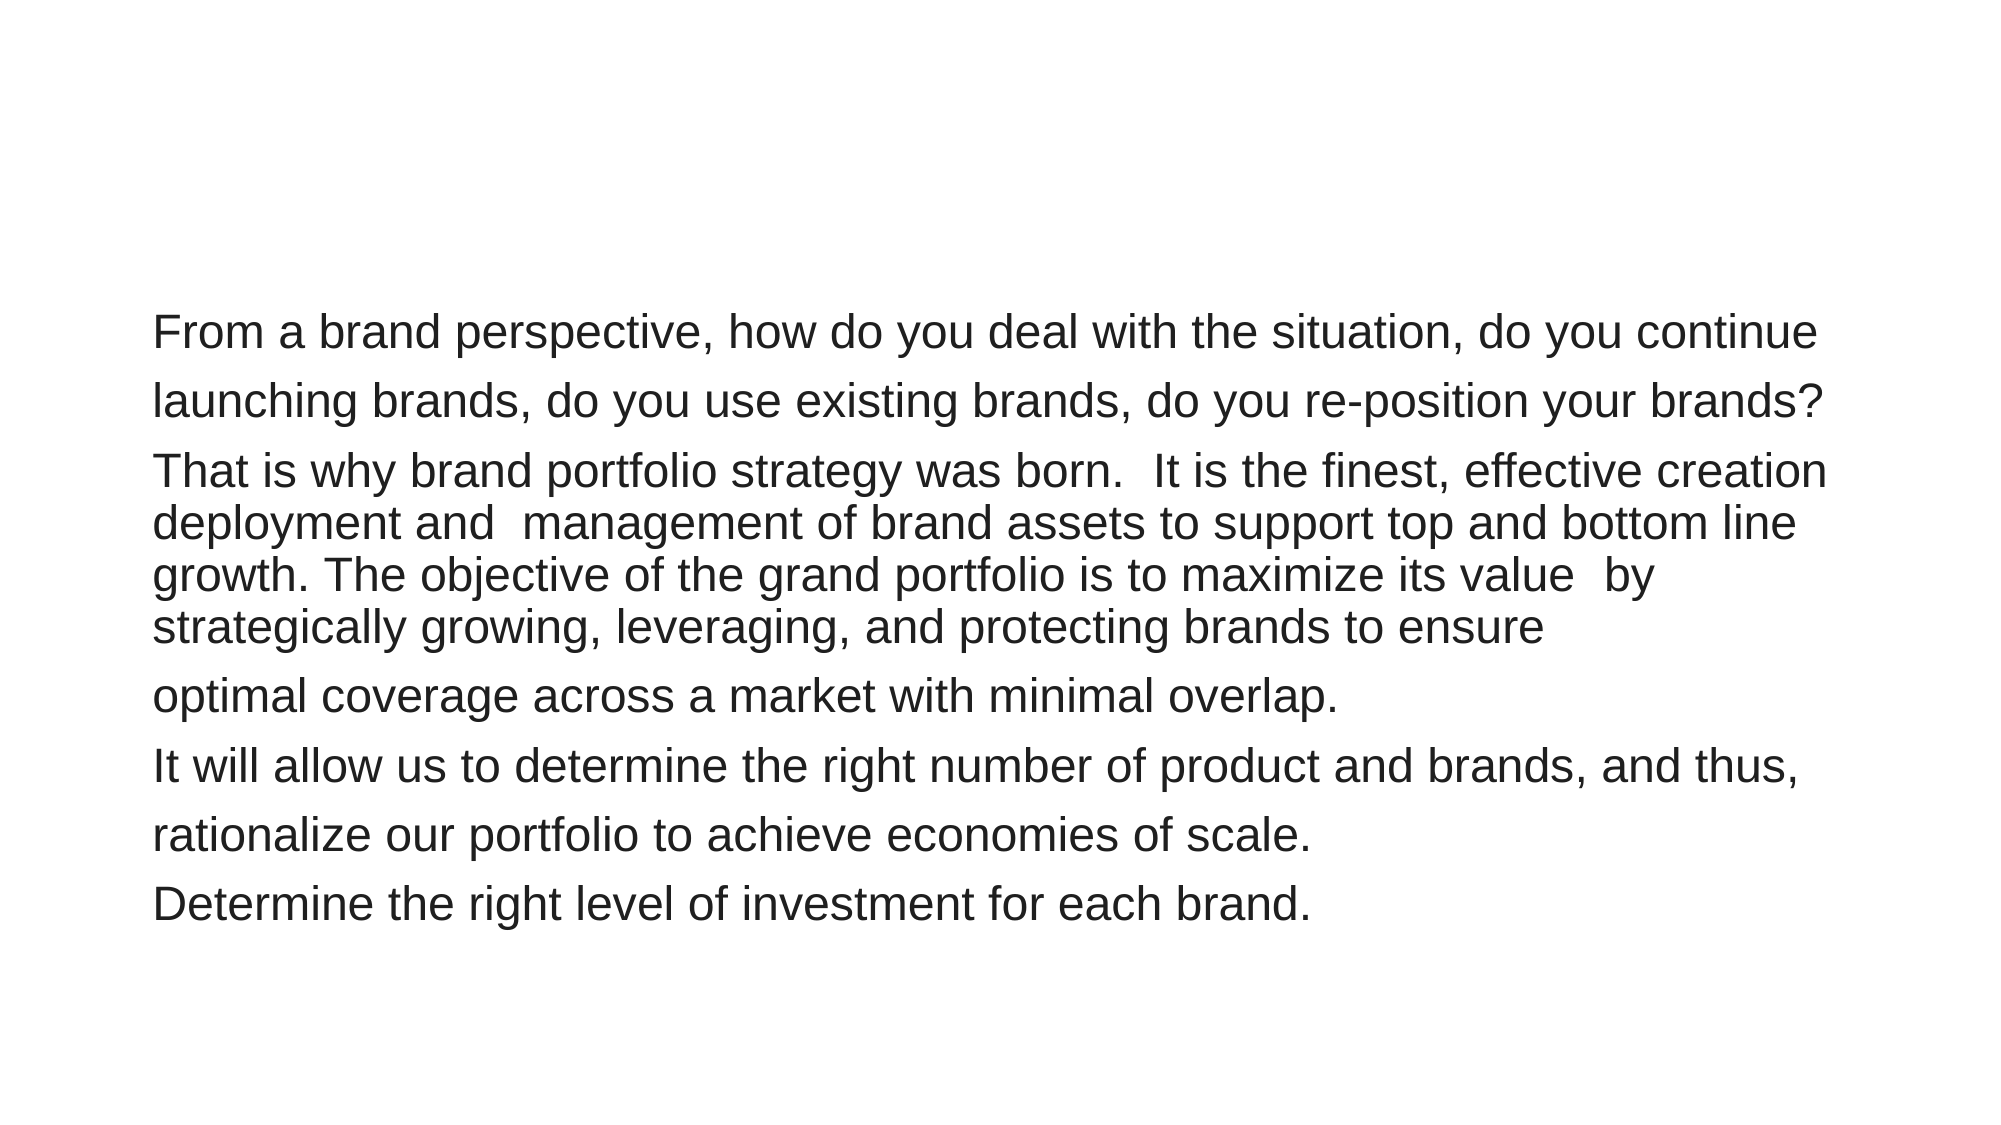

#
From a brand perspective, how do you deal with the situation, do you continue
launching brands, do you use existing brands, do you re-position your brands?
That is why brand portfolio strategy was born.  It is the finest, effective creation deployment and  management of brand assets to support top and bottom line growth. The objective of the grand portfolio is to maximize its value  by strategically growing, leveraging, and protecting brands to ensure
optimal coverage across a market with minimal overlap.
It will allow us to determine the right number of product and brands, and thus,
rationalize our portfolio to achieve economies of scale.
Determine the right level of investment for each brand.